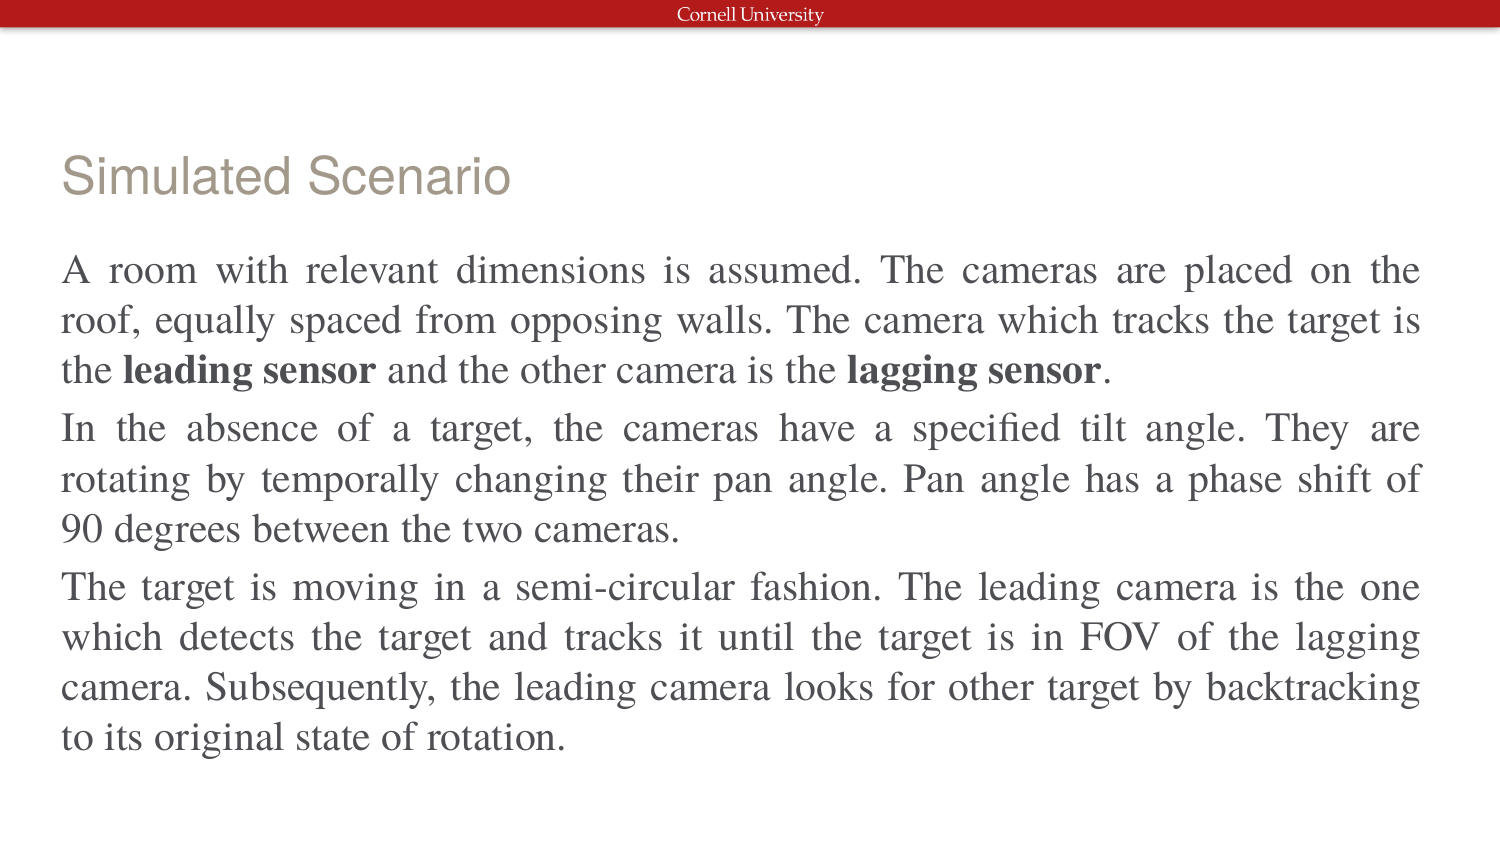

# Simulated Scenario
A room with relevant dimensions is assumed. The cameras are placed on the roof, equally spaced from opposing walls. The camera which tracks the target is the leading sensor and the other camera is the lagging sensor.
In the absence of a target, the cameras have a specified tilt angle. They are rotating by temporally changing their pan angle. Pan angle has a phase shift of 90 degrees between the two cameras.
The target is moving in a semi-circular fashion. The leading camera is the one which detects the target and tracks it until the target is in FOV of the lagging camera. Subsequently, the leading camera looks for other target by backtracking to its original state of rotation.